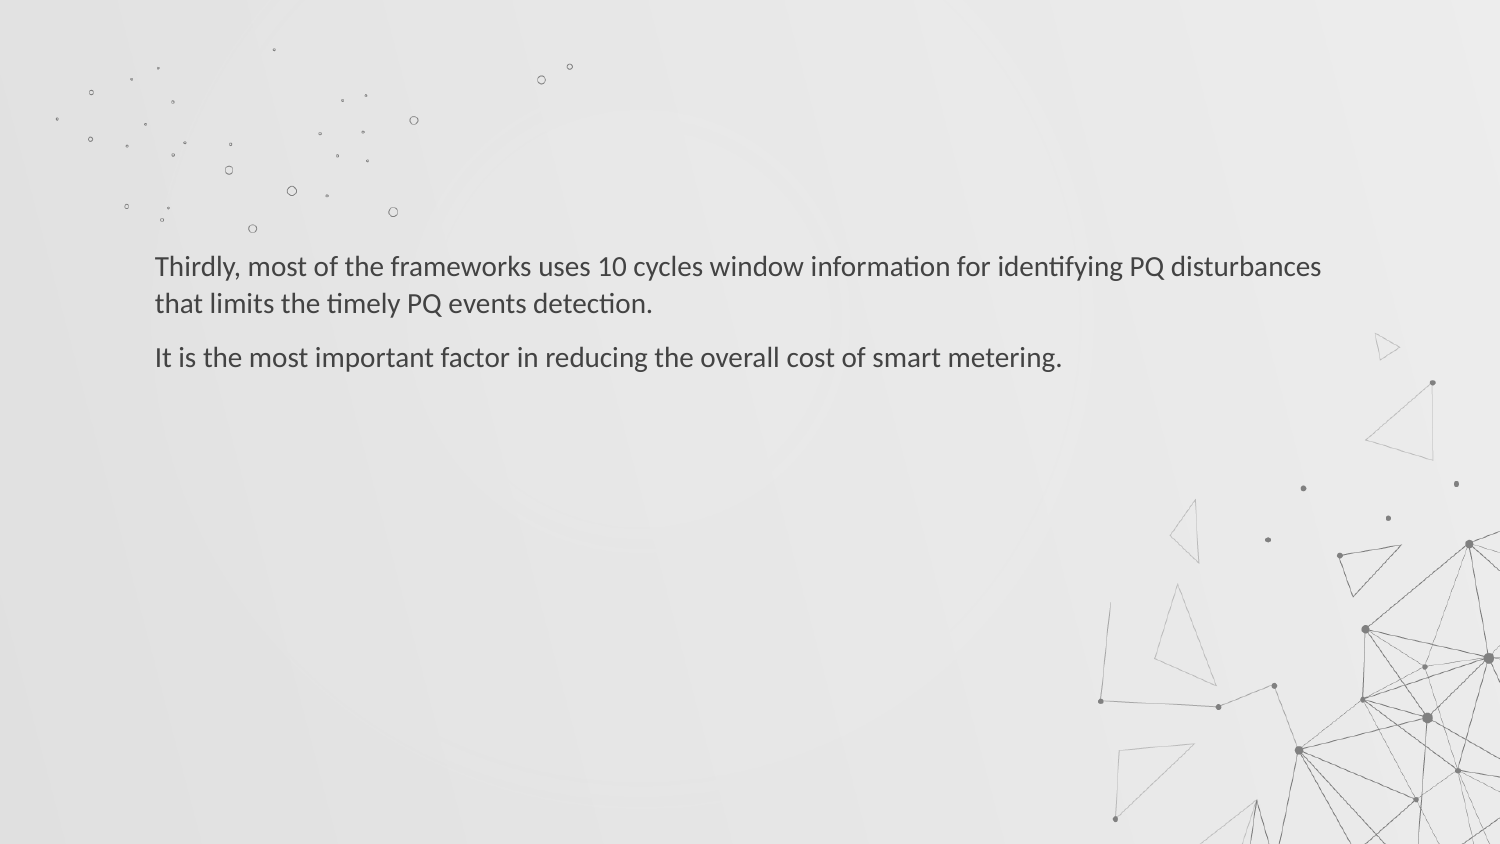

#
Thirdly, most of the frameworks uses 10 cycles window information for identifying PQ disturbances that limits the timely PQ events detection.
It is the most important factor in reducing the overall cost of smart metering.